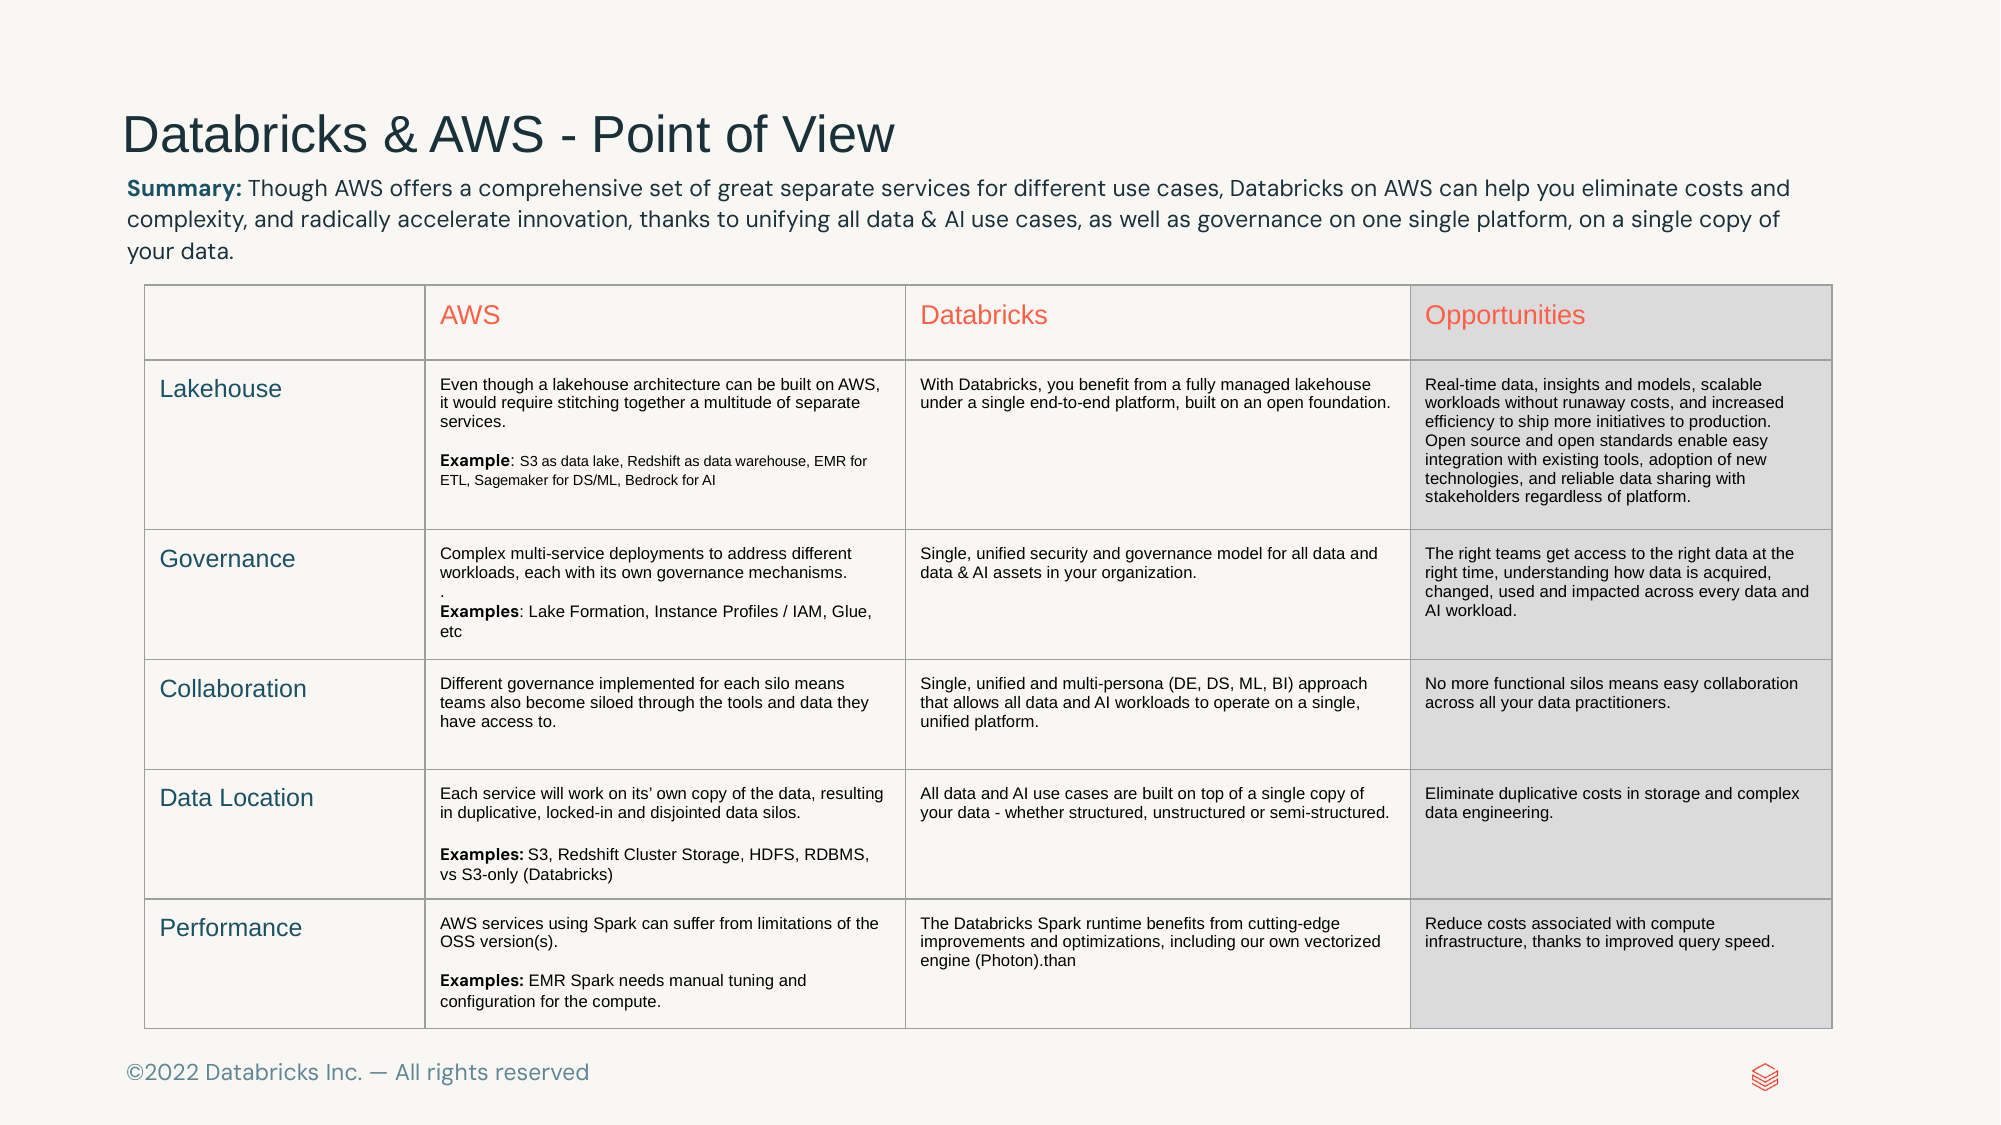

# Databricks & AWS - Point of View
Summary: Though AWS offers a comprehensive set of great separate services for different use cases, Databricks on AWS can help you eliminate costs and complexity, and radically accelerate innovation, thanks to unifying all data & AI use cases, as well as governance on one single platform, on a single copy of your data.
|  | AWS | Databricks | Opportunities |
| --- | --- | --- | --- |
| Lakehouse | Even though a lakehouse architecture can be built on AWS, it would require stitching together a multitude of separate services. Example: S3 as data lake, Redshift as data warehouse, EMR for ETL, Sagemaker for DS/ML, Bedrock for AI | With Databricks, you benefit from a fully managed lakehouse under a single end-to-end platform, built on an open foundation. | Real-time data, insights and models, scalable workloads without runaway costs, and increased efficiency to ship more initiatives to production. Open source and open standards enable easy integration with existing tools, adoption of new technologies, and reliable data sharing with stakeholders regardless of platform. |
| Governance | Complex multi-service deployments to address different workloads, each with its own governance mechanisms. . Examples: Lake Formation, Instance Profiles / IAM, Glue, etc | Single, unified security and governance model for all data and data & AI assets in your organization. | The right teams get access to the right data at the right time, understanding how data is acquired, changed, used and impacted across every data and AI workload. |
| Collaboration | Different governance implemented for each silo means teams also become siloed through the tools and data they have access to. | Single, unified and multi-persona (DE, DS, ML, BI) approach that allows all data and AI workloads to operate on a single, unified platform. | No more functional silos means easy collaboration across all your data practitioners. |
| Data Location | Each service will work on its’ own copy of the data, resulting in duplicative, locked-in and disjointed data silos. Examples: S3, Redshift Cluster Storage, HDFS, RDBMS, vs S3-only (Databricks) | All data and AI use cases are built on top of a single copy of your data - whether structured, unstructured or semi-structured. | Eliminate duplicative costs in storage and complex data engineering. |
| Performance | AWS services using Spark can suffer from limitations of the OSS version(s). Examples: EMR Spark needs manual tuning and configuration for the compute. | The Databricks Spark runtime benefits from cutting-edge improvements and optimizations, including our own vectorized engine (Photon).than | Reduce costs associated with compute infrastructure, thanks to improved query speed. |